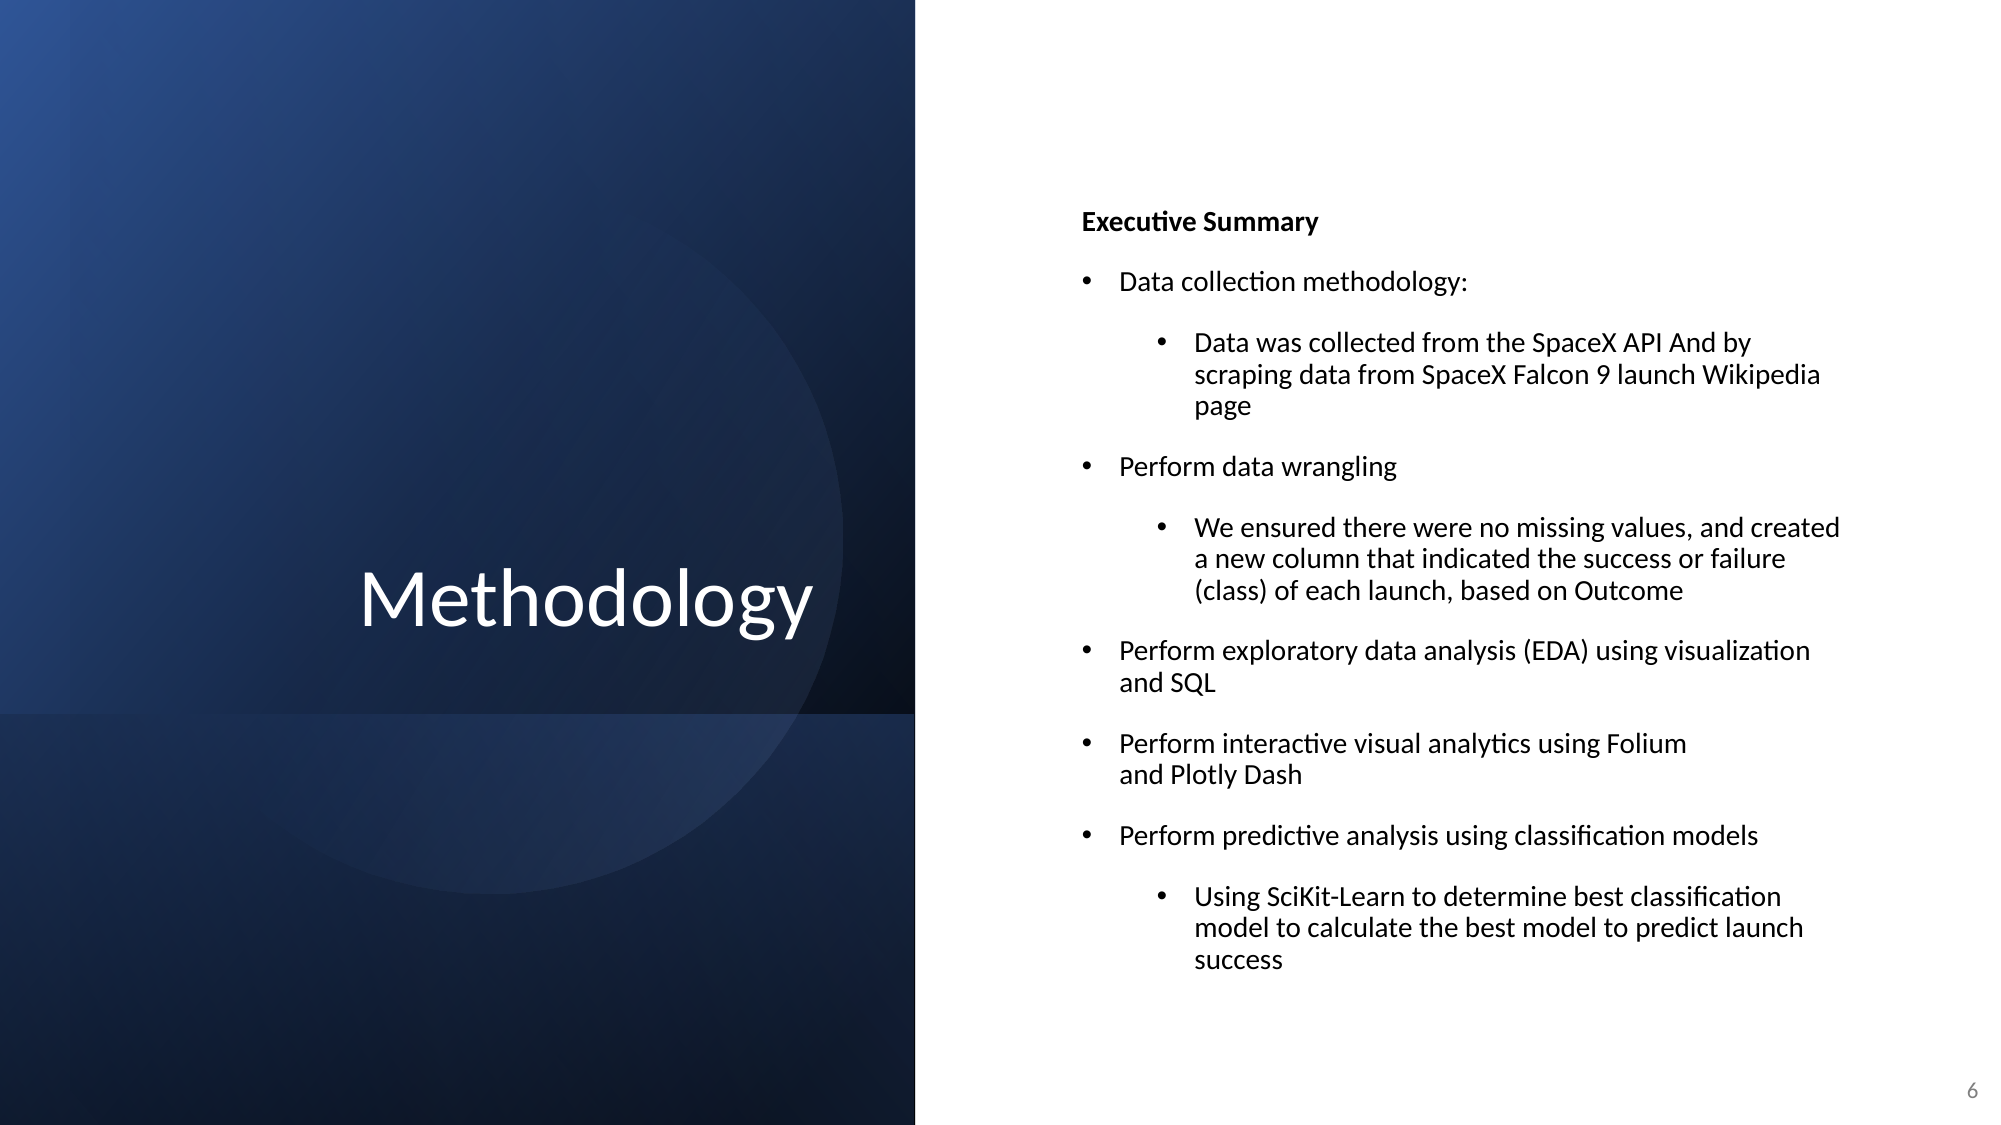

Methodology

Executive Summary
Data collection methodology:
Data was collected from the SpaceX API And by scraping data from SpaceX Falcon 9 launch Wikipedia page
Perform data wrangling
We ensured there were no missing values, and created a new column that indicated the success or failure (class) of each launch, based on Outcome
Perform exploratory data analysis (EDA) using visualization and SQL
Perform interactive visual analytics using Folium and Plotly Dash
Perform predictive analysis using classification models
Using SciKit-Learn to determine best classification model to calculate the best model to predict launch success

6